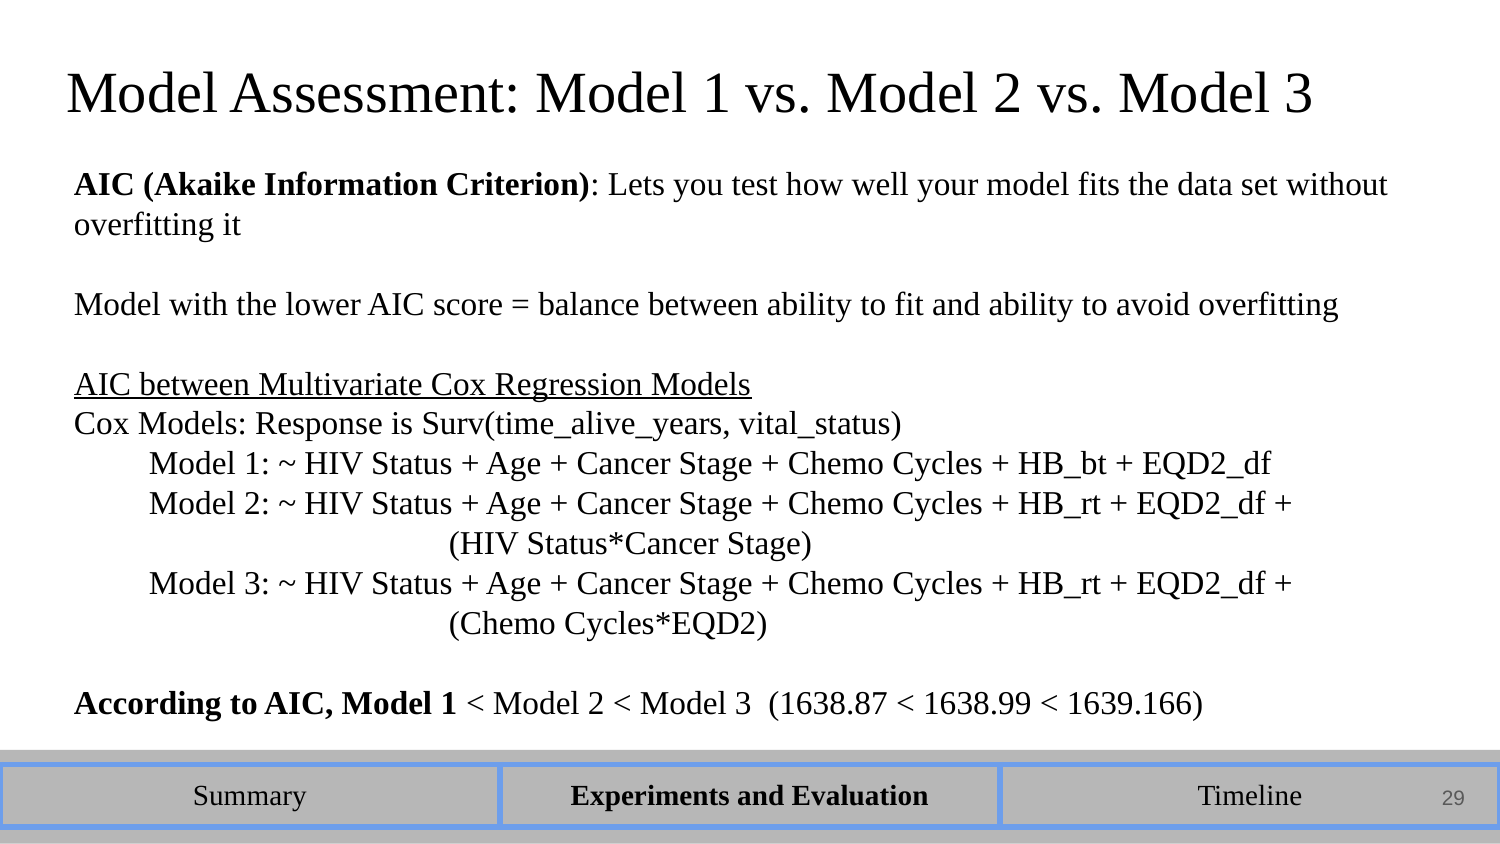

# Model Assessment: Model 1 vs. Model 2 vs. Model 3
AIC (Akaike Information Criterion): Lets you test how well your model fits the data set without overfitting it

Model with the lower AIC score = balance between ability to fit and ability to avoid overfitting

AIC between Multivariate Cox Regression Models
Cox Models: Response is Surv(time_alive_years, vital_status)
Model 1: ~ HIV Status + Age + Cancer Stage + Chemo Cycles + HB_bt + EQD2_df
Model 2: ~ HIV Status + Age + Cancer Stage + Chemo Cycles + HB_rt + EQD2_df +
		(HIV Status*Cancer Stage)
Model 3: ~ HIV Status + Age + Cancer Stage + Chemo Cycles + HB_rt + EQD2_df +
		(Chemo Cycles*EQD2)

According to AIC, Model 1 < Model 2 < Model 3  (1638.87 < 1638.99 < 1639.166)

| Summary | Experiments and Evaluation | Timeline |
| --- | --- | --- |
29